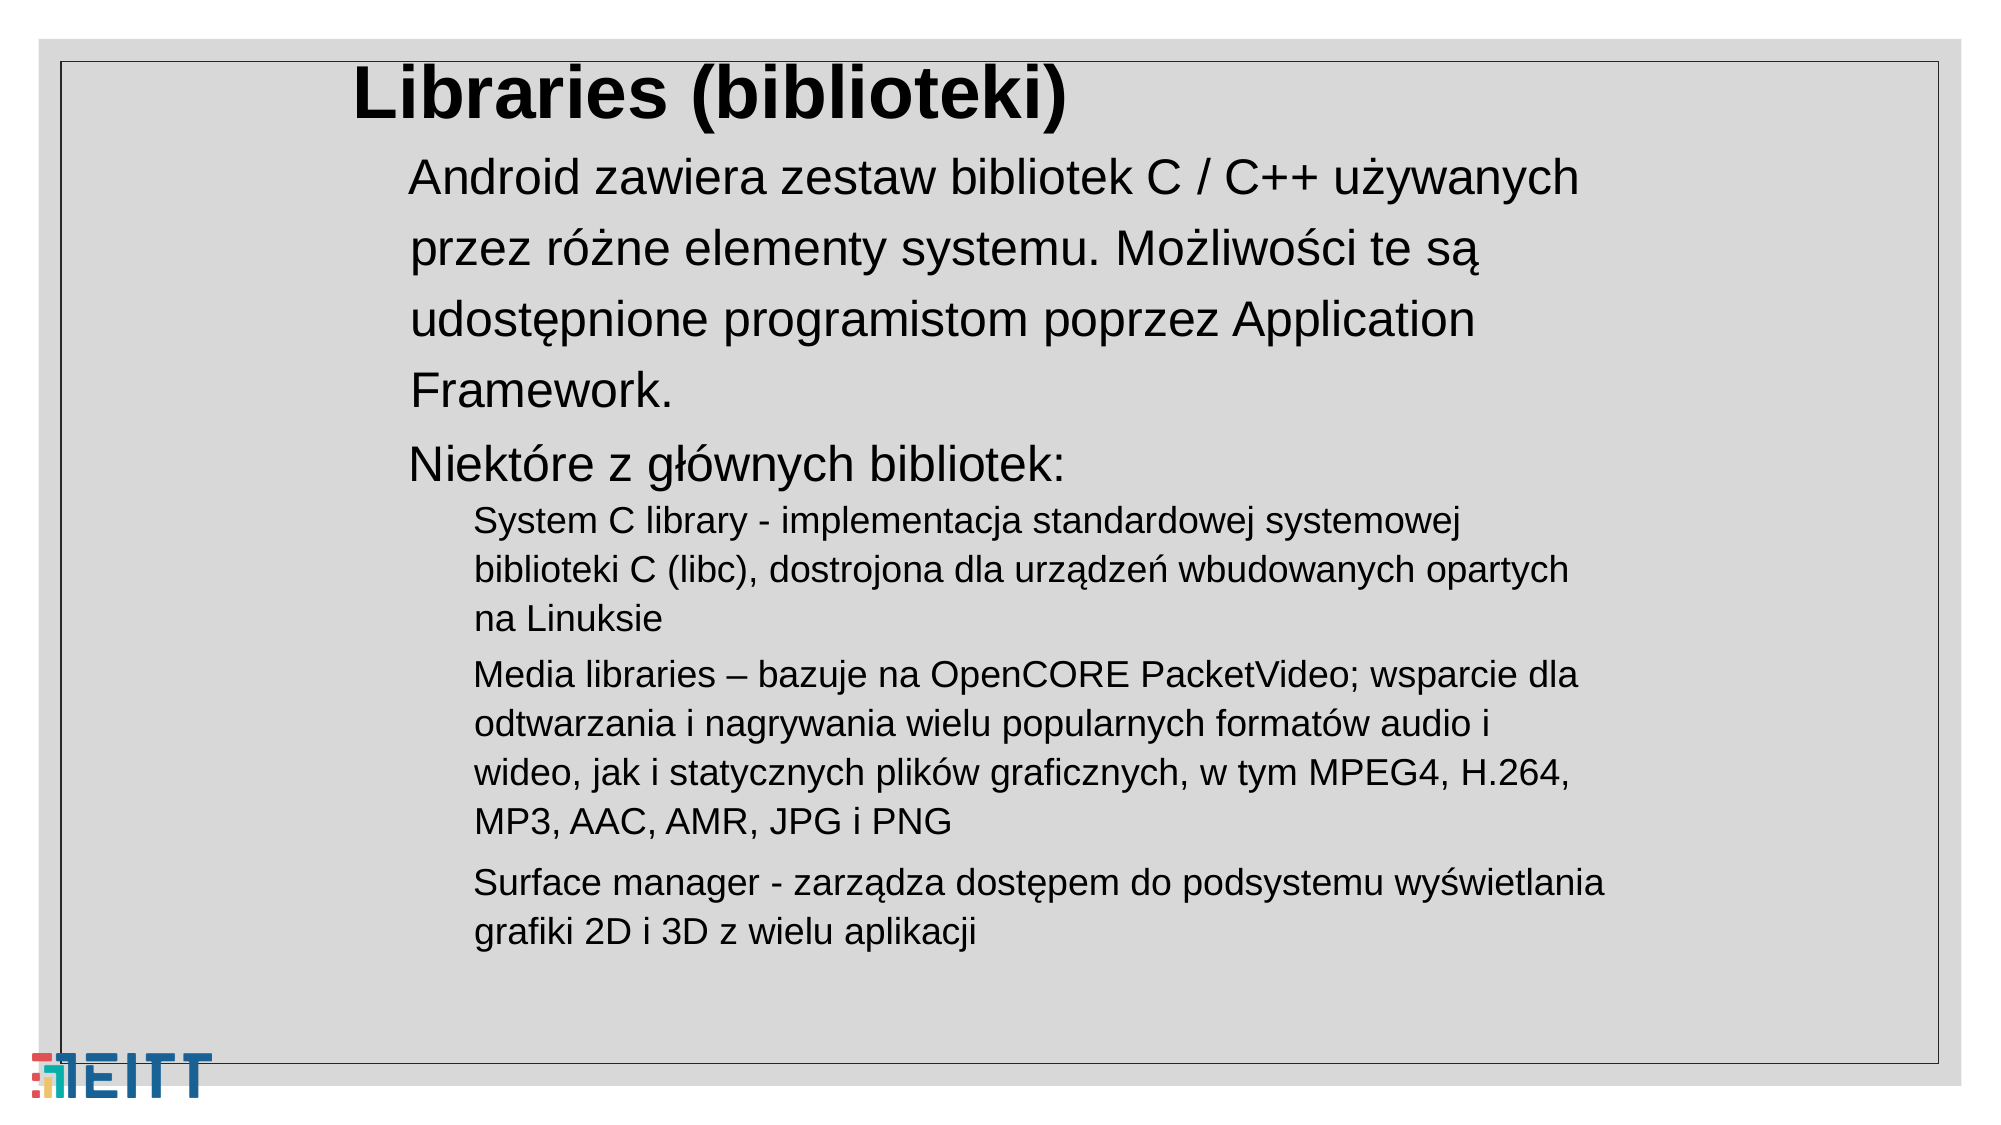

Libraries (biblioteki)
Android zawiera zestaw bibliotek C / C++ używanych przez różne elementy systemu. Możliwości te są udostępnione programistom poprzez Application Framework.
Niektóre z głównych bibliotek:
System C library - implementacja standardowej systemowej biblioteki C (libc), dostrojona dla urządzeń wbudowanych opartych na Linuksie
Media libraries – bazuje na OpenCORE PacketVideo; wsparcie dla odtwarzania i nagrywania wielu popularnych formatów audio i wideo, jak i statycznych plików graficznych, w tym MPEG4, H.264, MP3, AAC, AMR, JPG i PNG
Surface manager - zarządza dostępem do podsystemu wyświetlania grafiki 2D i 3D z wielu aplikacji